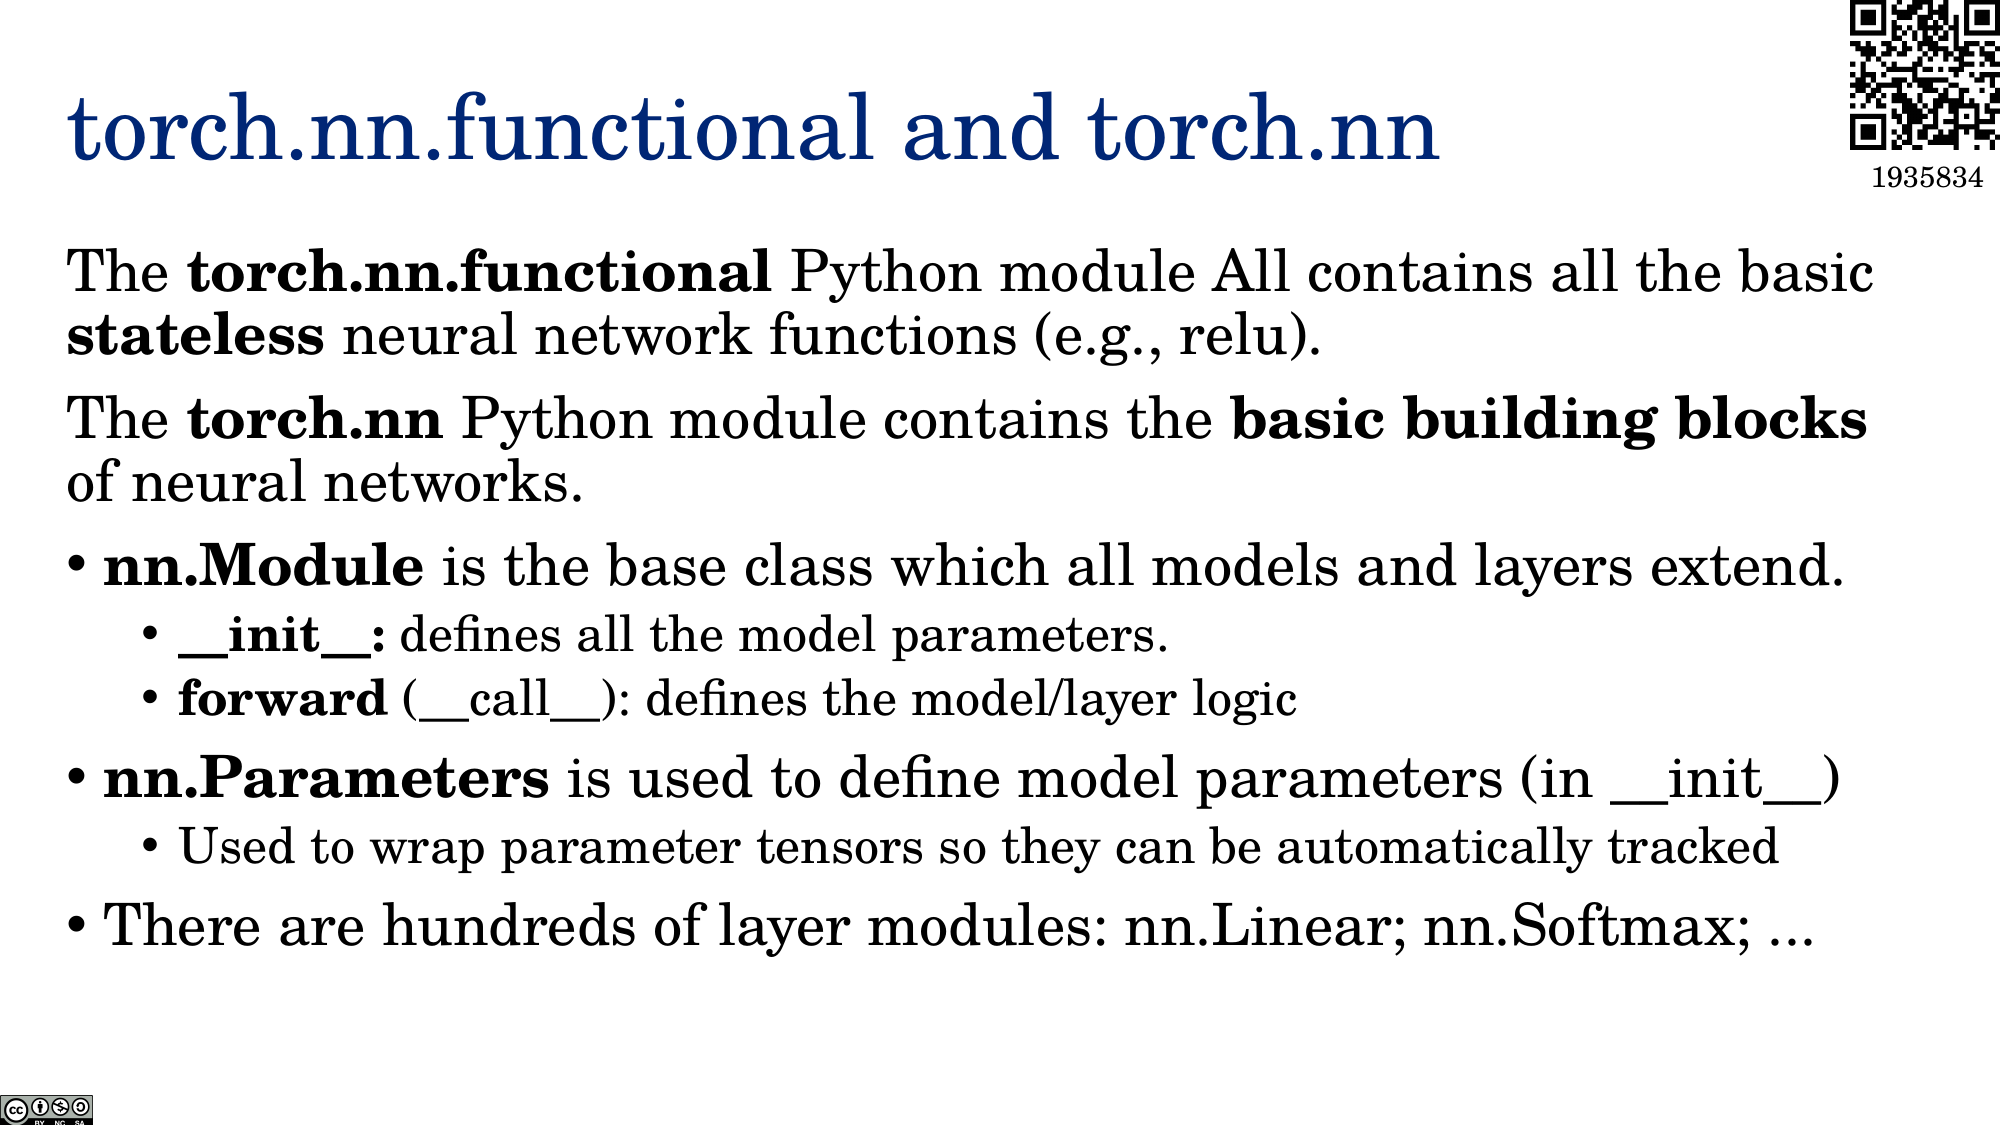

# torch.nn.functional and torch.nn
The torch.nn.functional Python module All contains all the basic stateless neural network functions (e.g., relu).
The torch.nn Python module contains the basic building blocks of neural networks.
nn.Module is the base class which all models and layers extend.
__init__: defines all the model parameters.
forward (__call__): defines the model/layer logic
nn.Parameters is used to define model parameters (in __init__)
Used to wrap parameter tensors so they can be automatically tracked
There are hundreds of layer modules: nn.Linear; nn.Softmax; ...